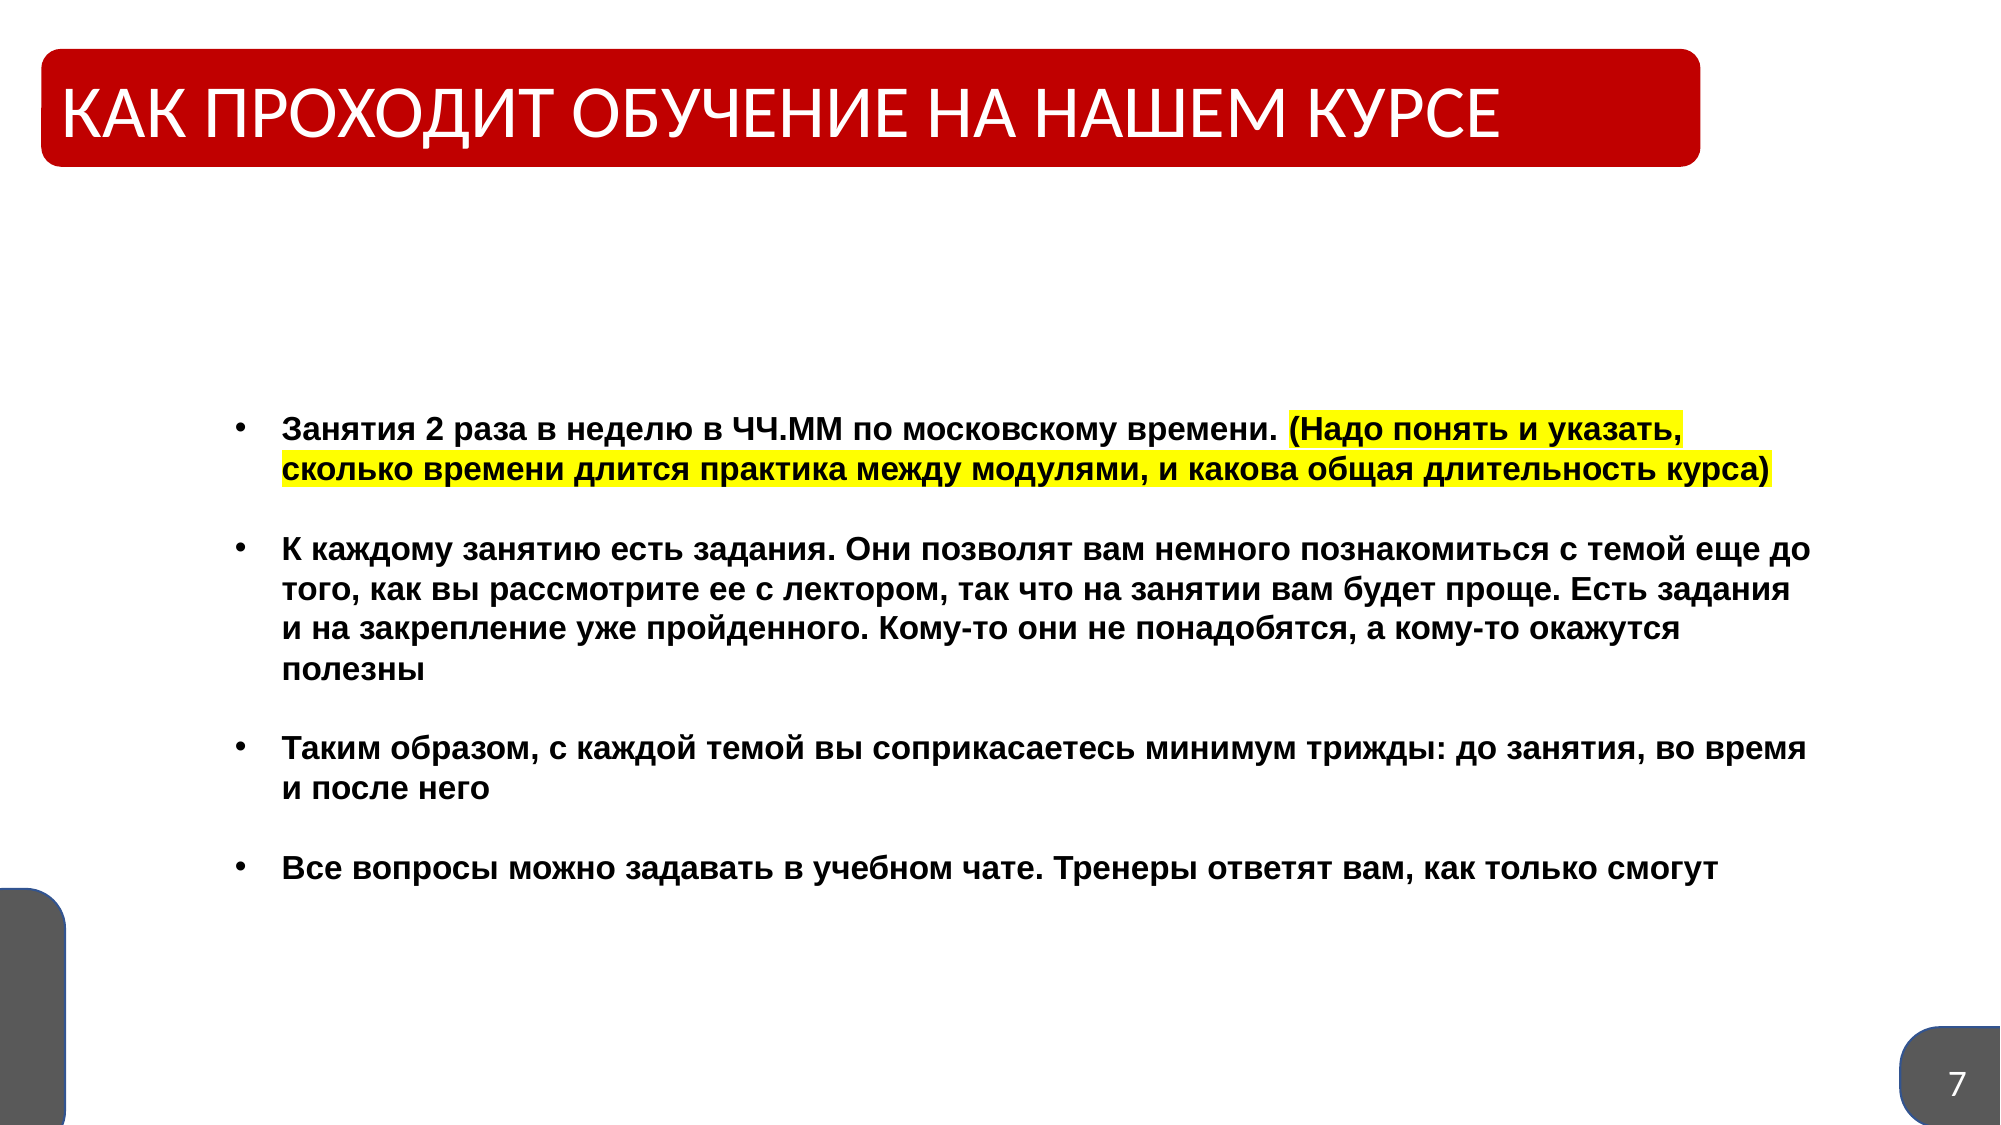

КАК ПРОХОДИТ ОБУЧЕНИЕ НА НАШЕМ КУРСЕ
Занятия 2 раза в неделю в ЧЧ.ММ по московскому времени. (Надо понять и указать, сколько времени длится практика между модулями, и какова общая длительность курса)

К каждому занятию есть задания. Они позволят вам немного познакомиться с темой еще до того, как вы рассмотрите ее с лектором, так что на занятии вам будет проще. Есть задания и на закрепление уже пройденного. Кому-то они не понадобятся, а кому-то окажутся полезны

Таким образом, с каждой темой вы соприкасаетесь минимум трижды: до занятия, во время и после него

Все вопросы можно задавать в учебном чате. Тренеры ответят вам, как только смогут

7